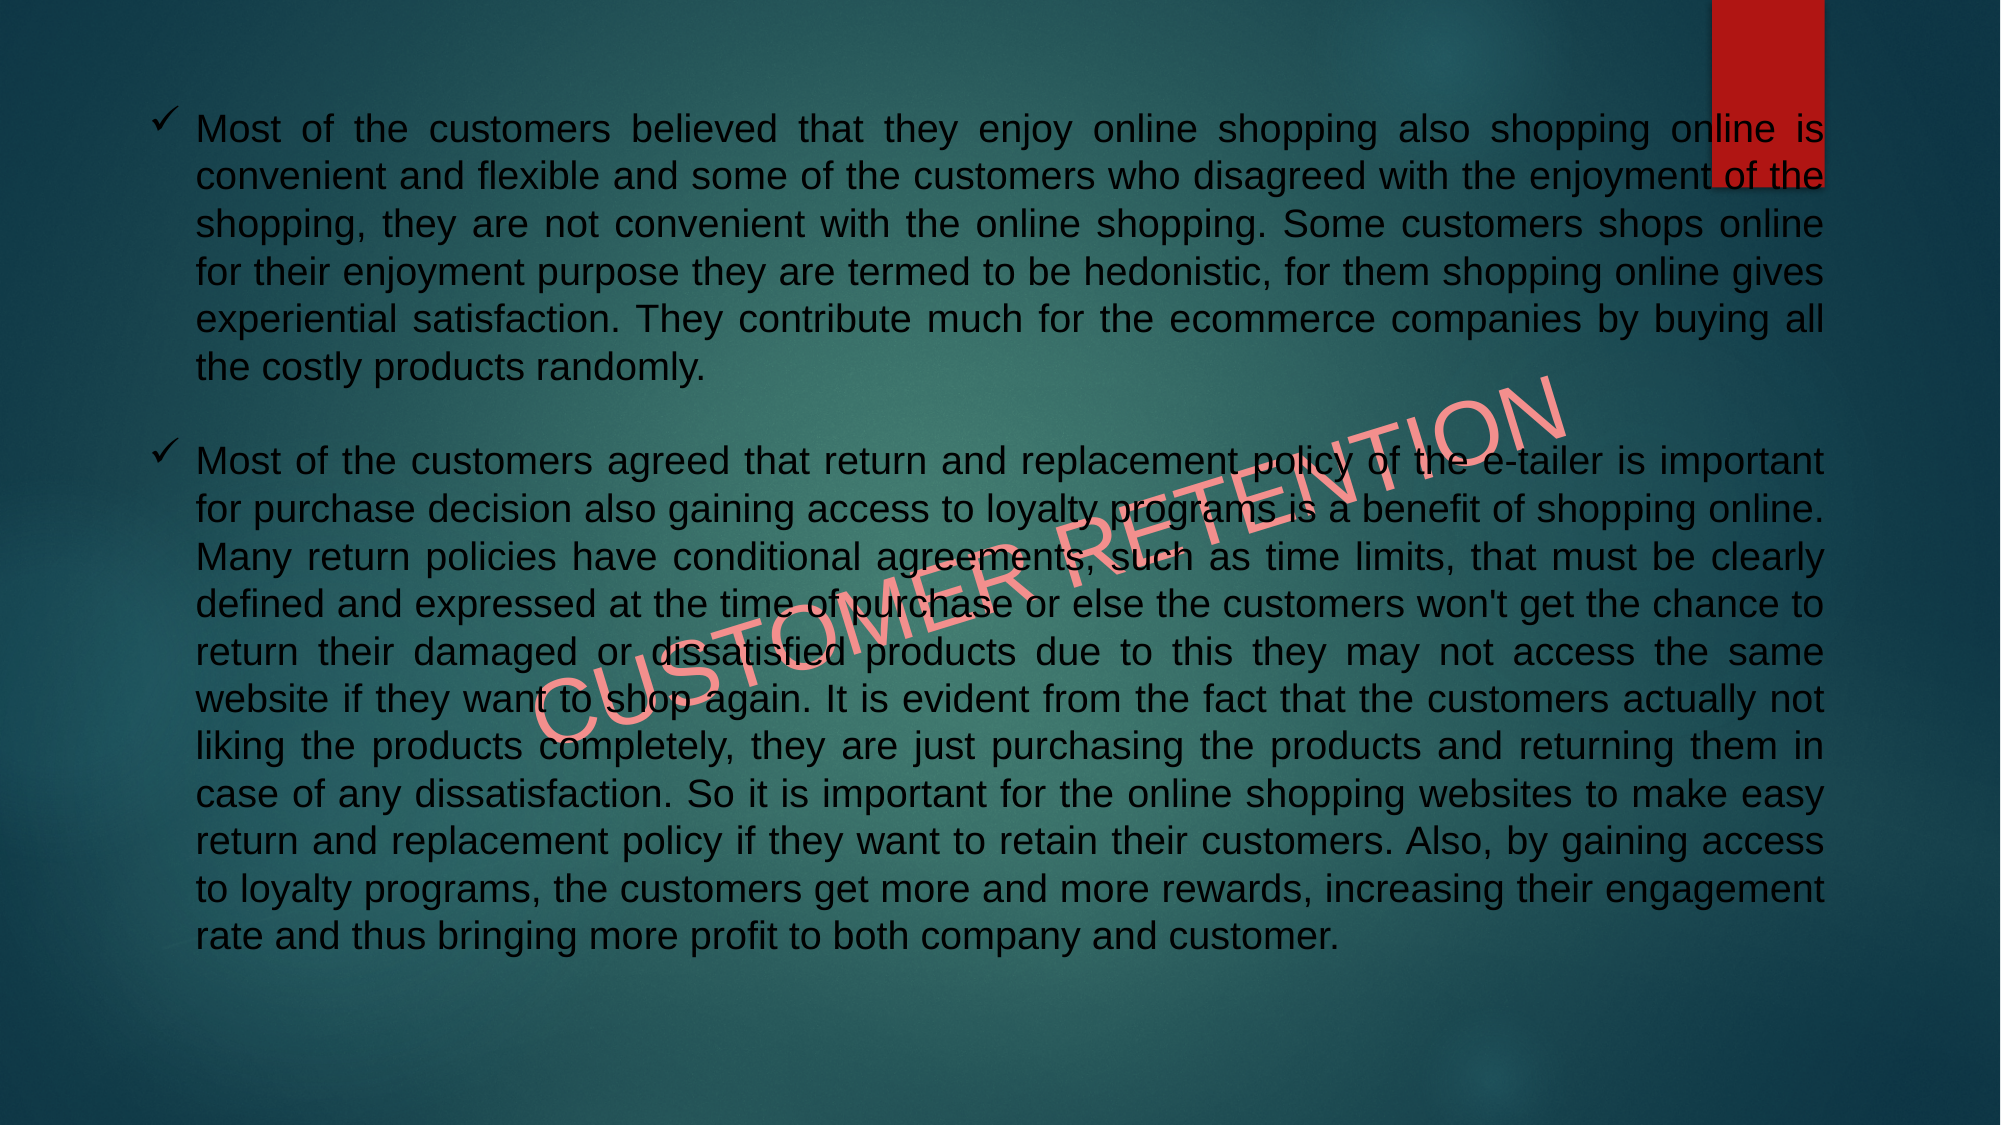

Most of the customers believed that they enjoy online shopping also shopping online is convenient and flexible and some of the customers who disagreed with the enjoyment of the shopping, they are not convenient with the online shopping. Some customers shops online for their enjoyment purpose they are termed to be hedonistic, for them shopping online gives experiential satisfaction. They contribute much for the ecommerce companies by buying all the costly products randomly.

Most of the customers agreed that return and replacement policy of the e-tailer is important for purchase decision also gaining access to loyalty programs is a benefit of shopping online. Many return policies have conditional agreements, such as time limits, that must be clearly defined and expressed at the time of purchase or else the customers won't get the chance to return their damaged or dissatisfied products due to this they may not access the same website if they want to shop again. It is evident from the fact that the customers actually not liking the products completely, they are just purchasing the products and returning them in case of any dissatisfaction. So it is important for the online shopping websites to make easy return and replacement policy if they want to retain their customers. Also, by gaining access to loyalty programs, the customers get more and more rewards, increasing their engagement rate and thus bringing more profit to both company and customer.